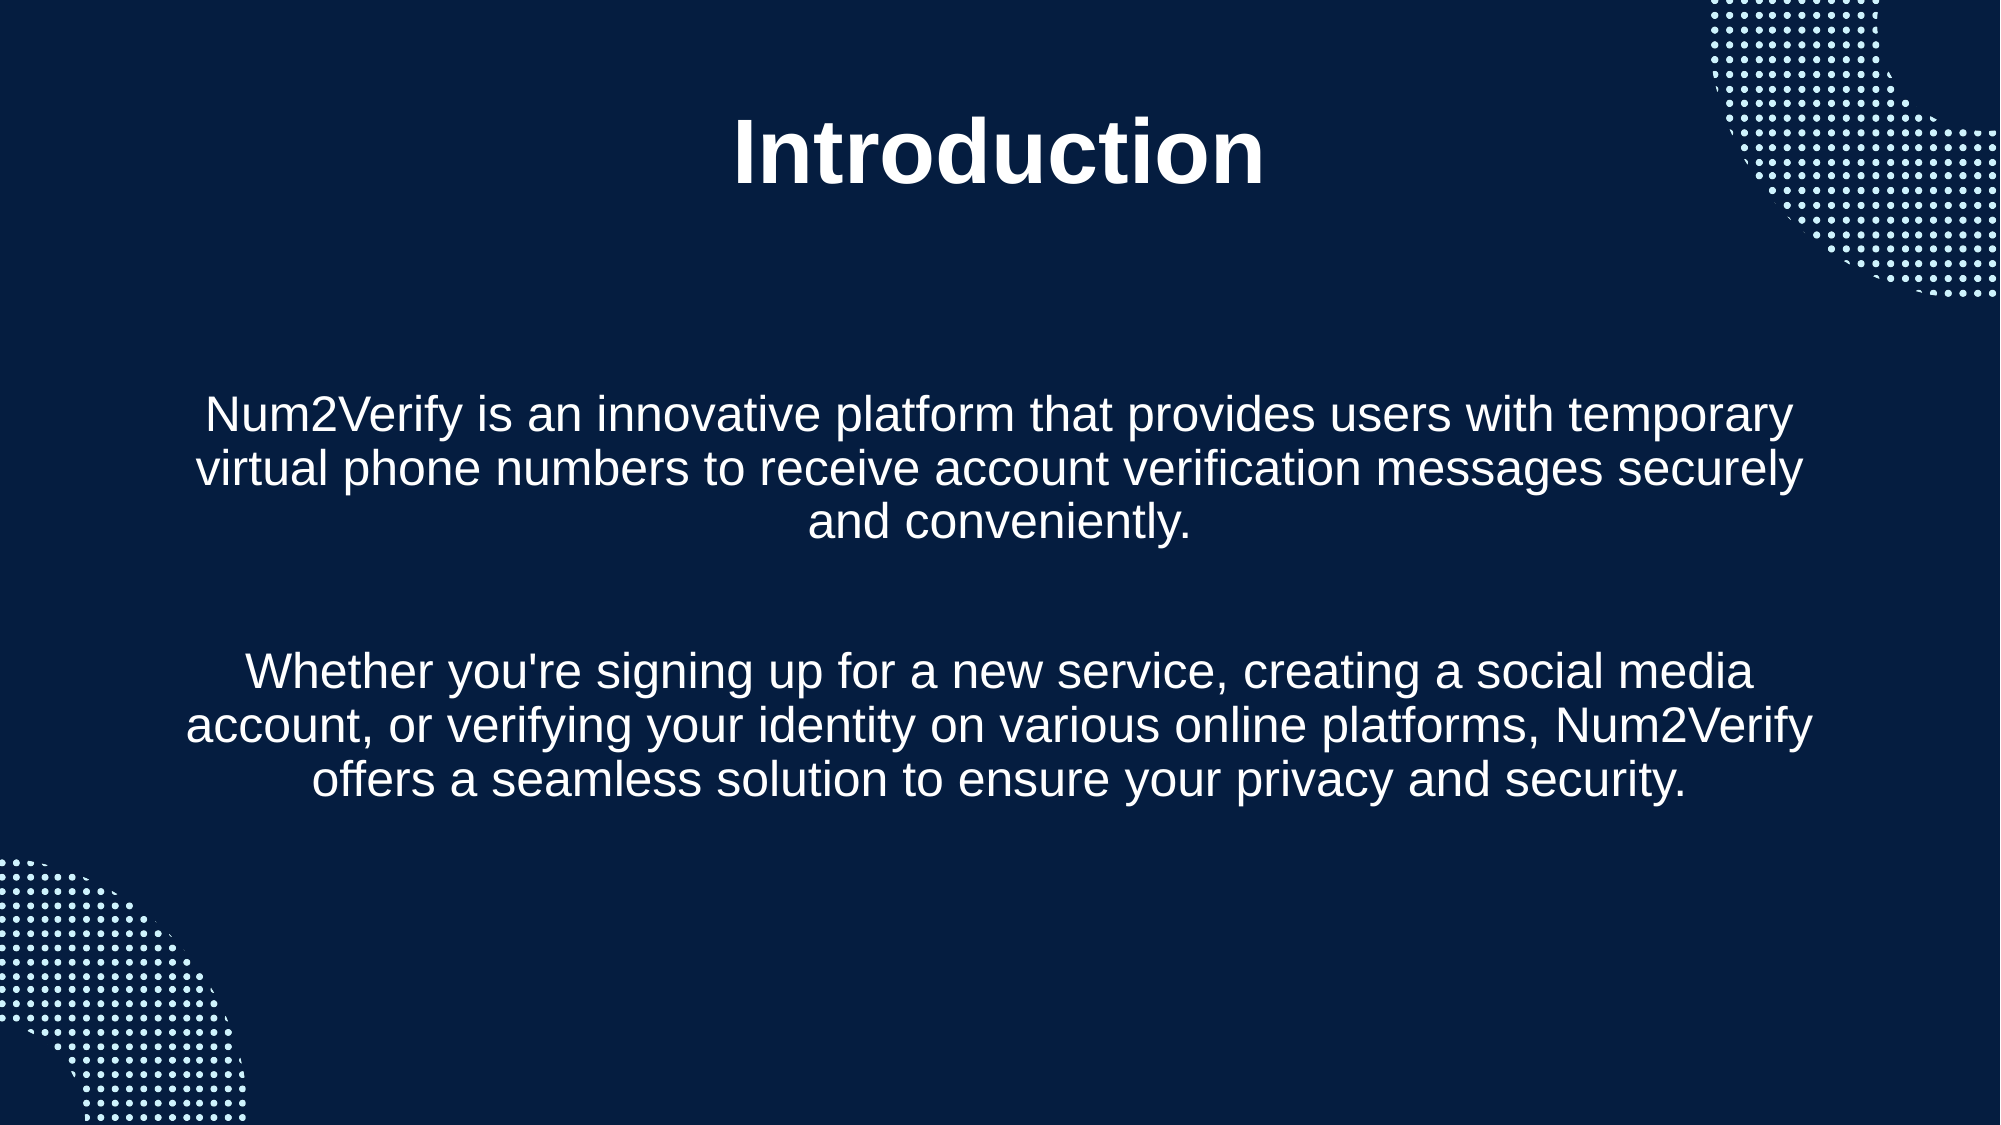

# Introduction

Num2Verify is an innovative platform that provides users with temporary virtual phone numbers to receive account verification messages securely and conveniently.

Whether you're signing up for a new service, creating a social media account, or verifying your identity on various online platforms, Num2Verify offers a seamless solution to ensure your privacy and security.